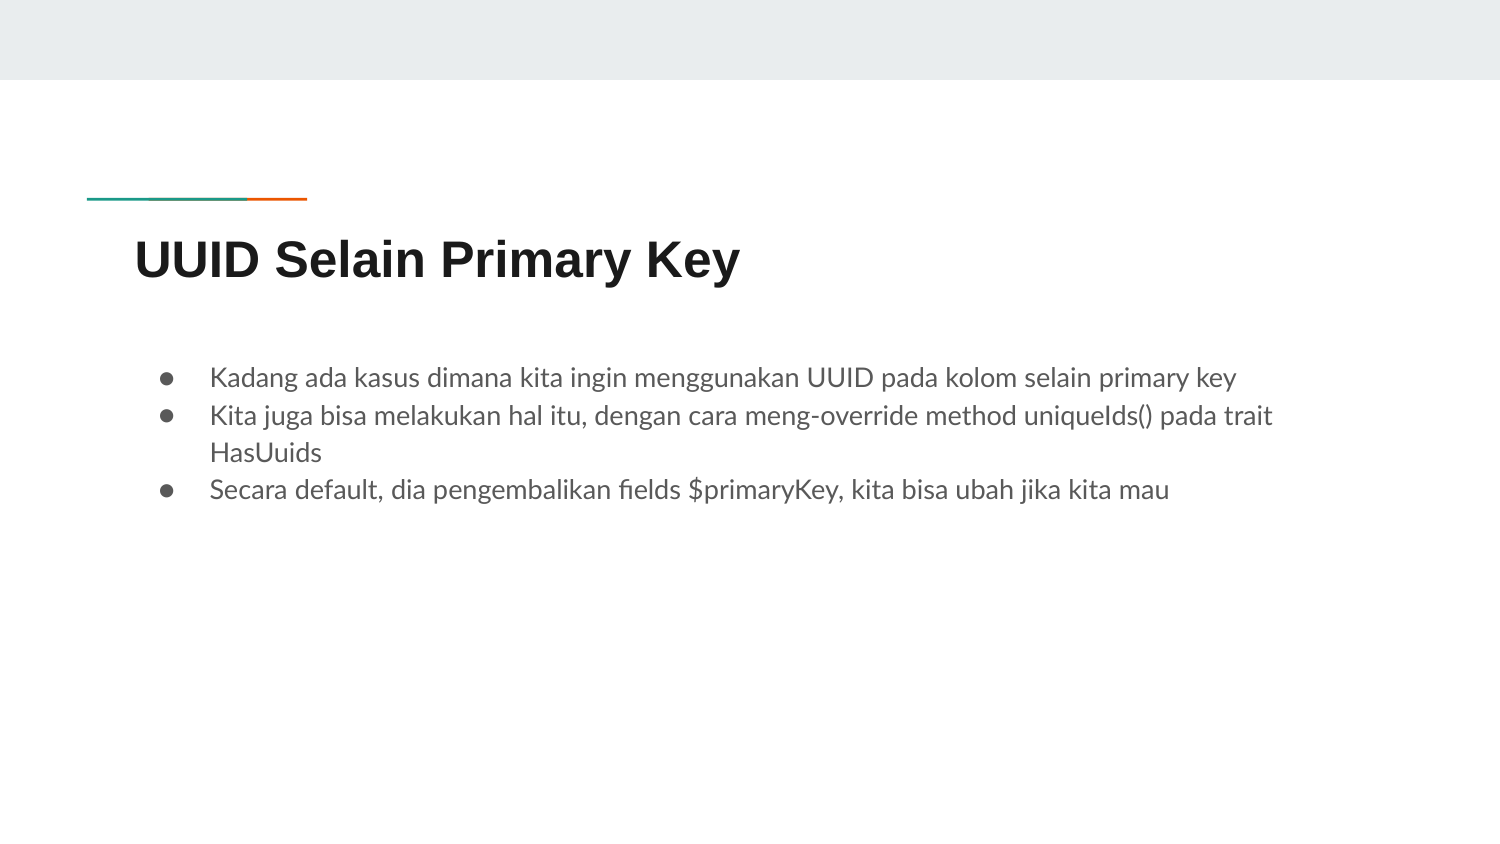

# UUID Selain Primary Key
Kadang ada kasus dimana kita ingin menggunakan UUID pada kolom selain primary key
Kita juga bisa melakukan hal itu, dengan cara meng-override method uniqueIds() pada trait HasUuids
Secara default, dia pengembalikan fields $primaryKey, kita bisa ubah jika kita mau